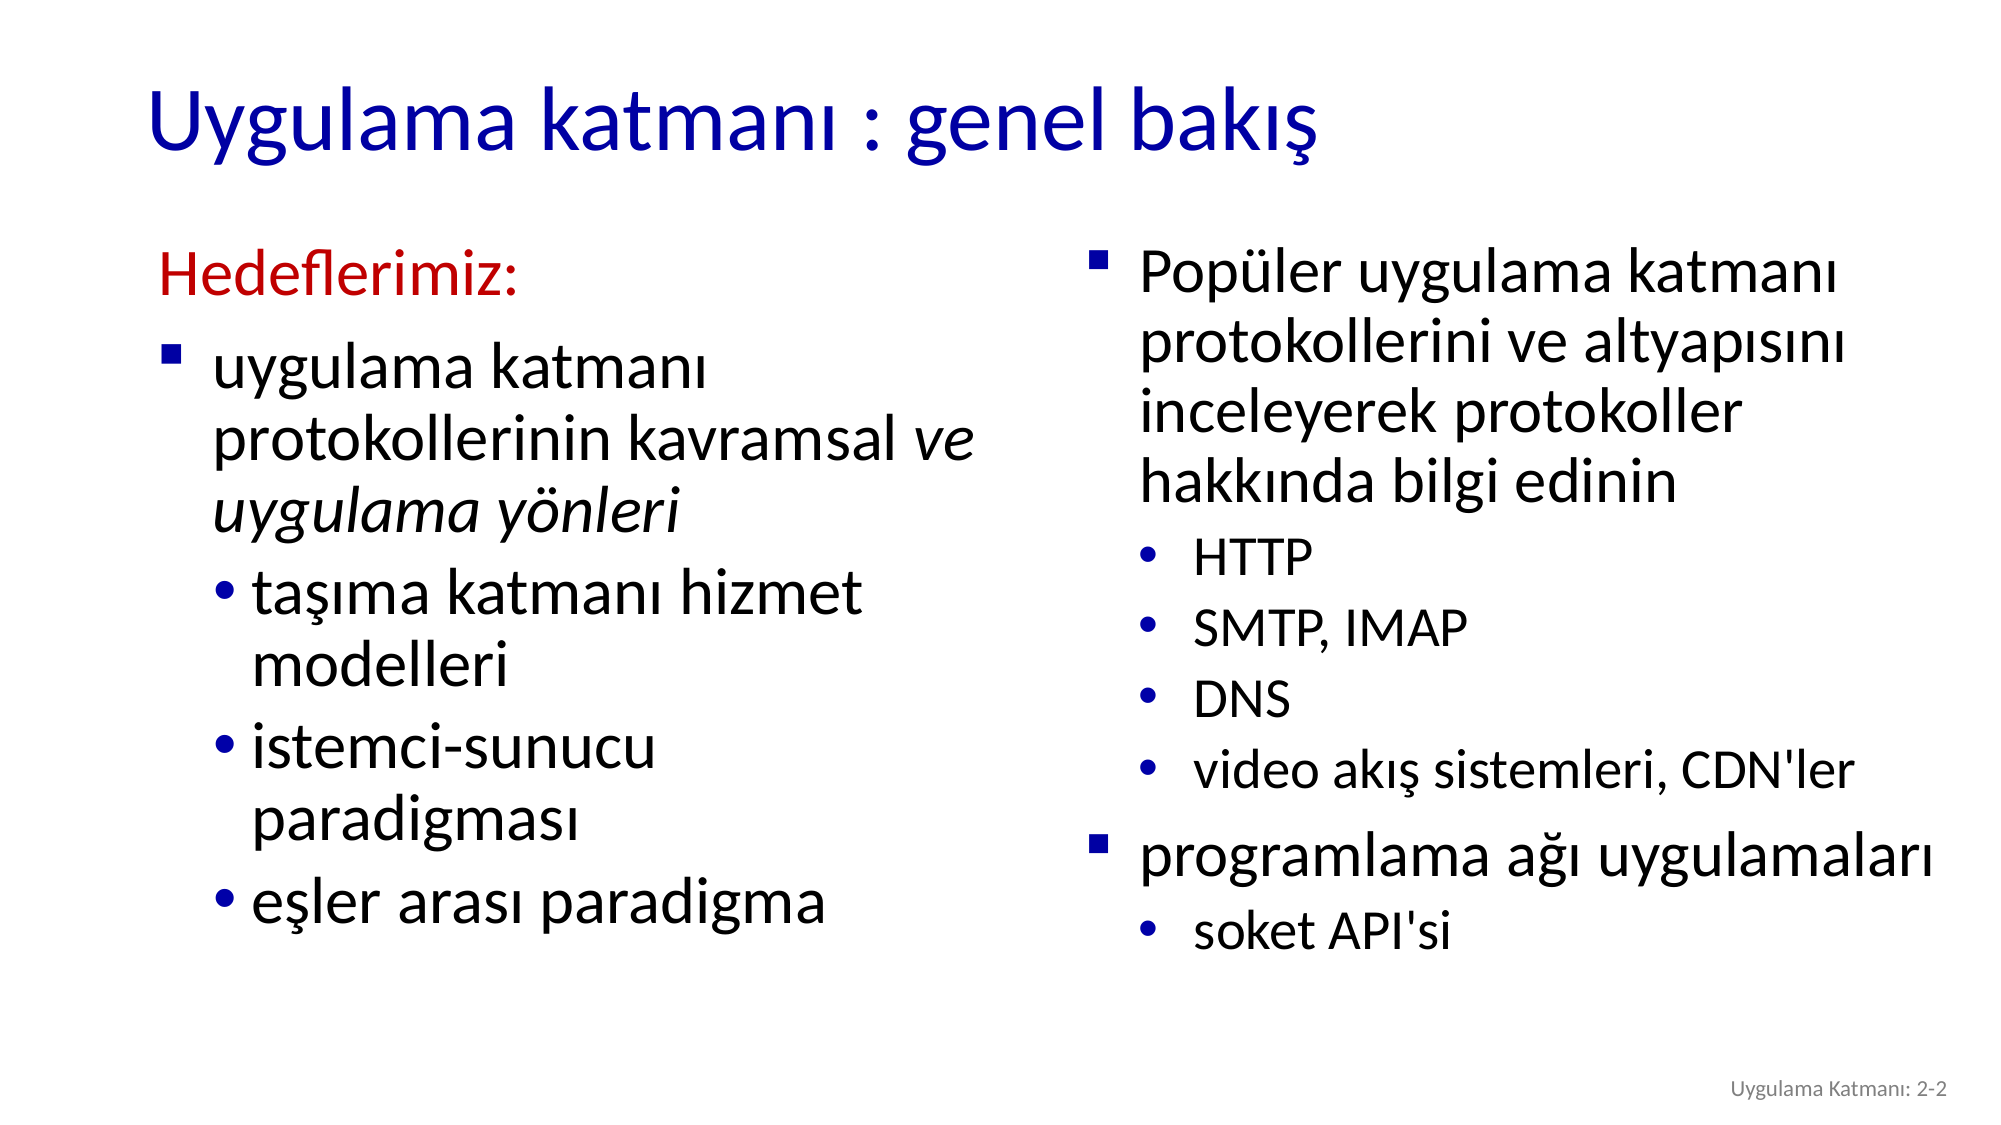

# Uygulama katmanı : genel bakış
Popüler uygulama katmanı protokollerini ve altyapısını inceleyerek protokoller hakkında bilgi edinin
HTTP
SMTP, IMAP
DNS
video akış sistemleri, CDN'ler
programlama ağı uygulamaları
soket API'si
Hedeflerimiz:
uygulama katmanı protokollerinin kavramsal ve uygulama yönleri
taşıma katmanı hizmet modelleri
istemci-sunucu paradigması
eşler arası paradigma

Uygulama Katmanı: 2-2